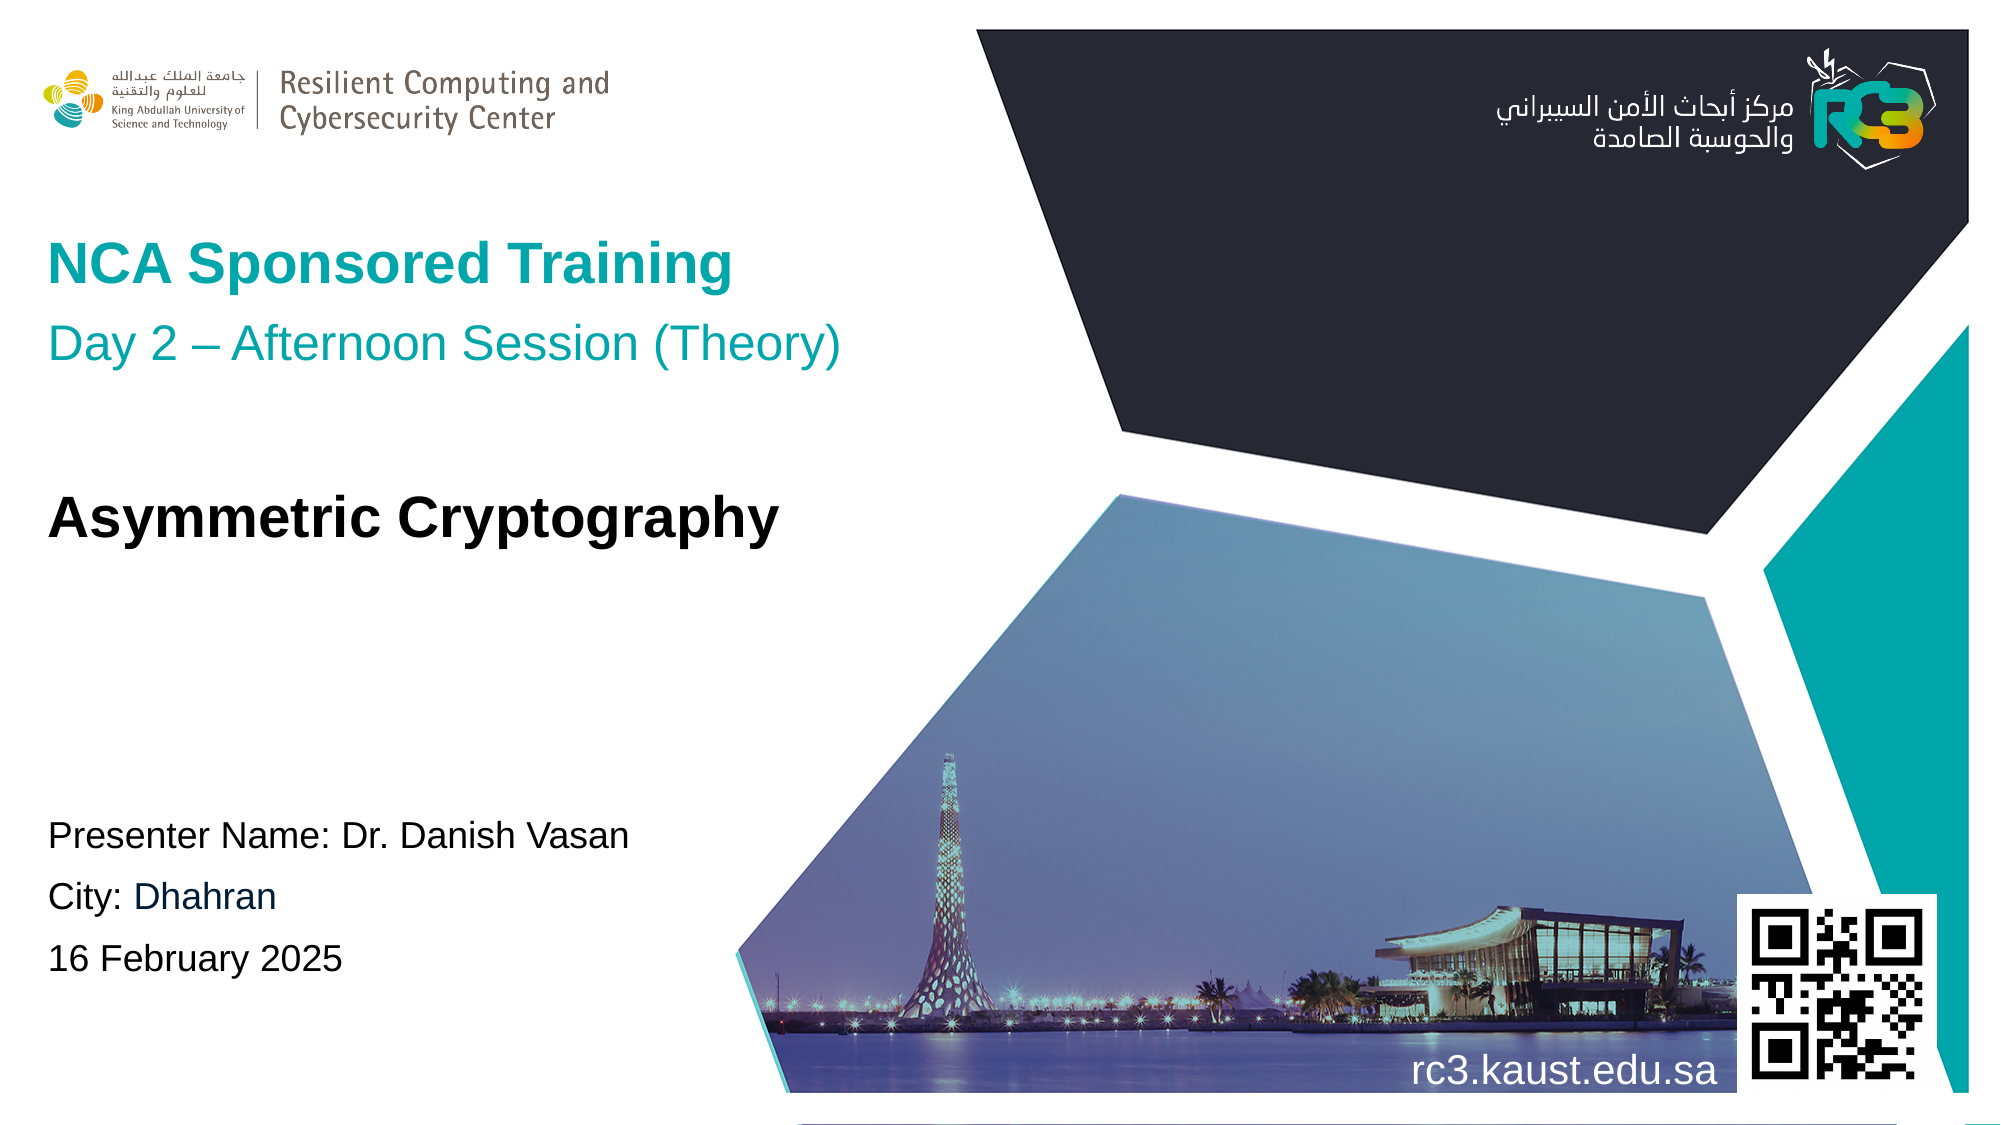

NCA Sponsored Training
Day 2 – Afternoon Session (Theory)
Asymmetric Cryptography

Presenter Name: Dr. Danish Vasan
City: Dhahran
16 February 2025